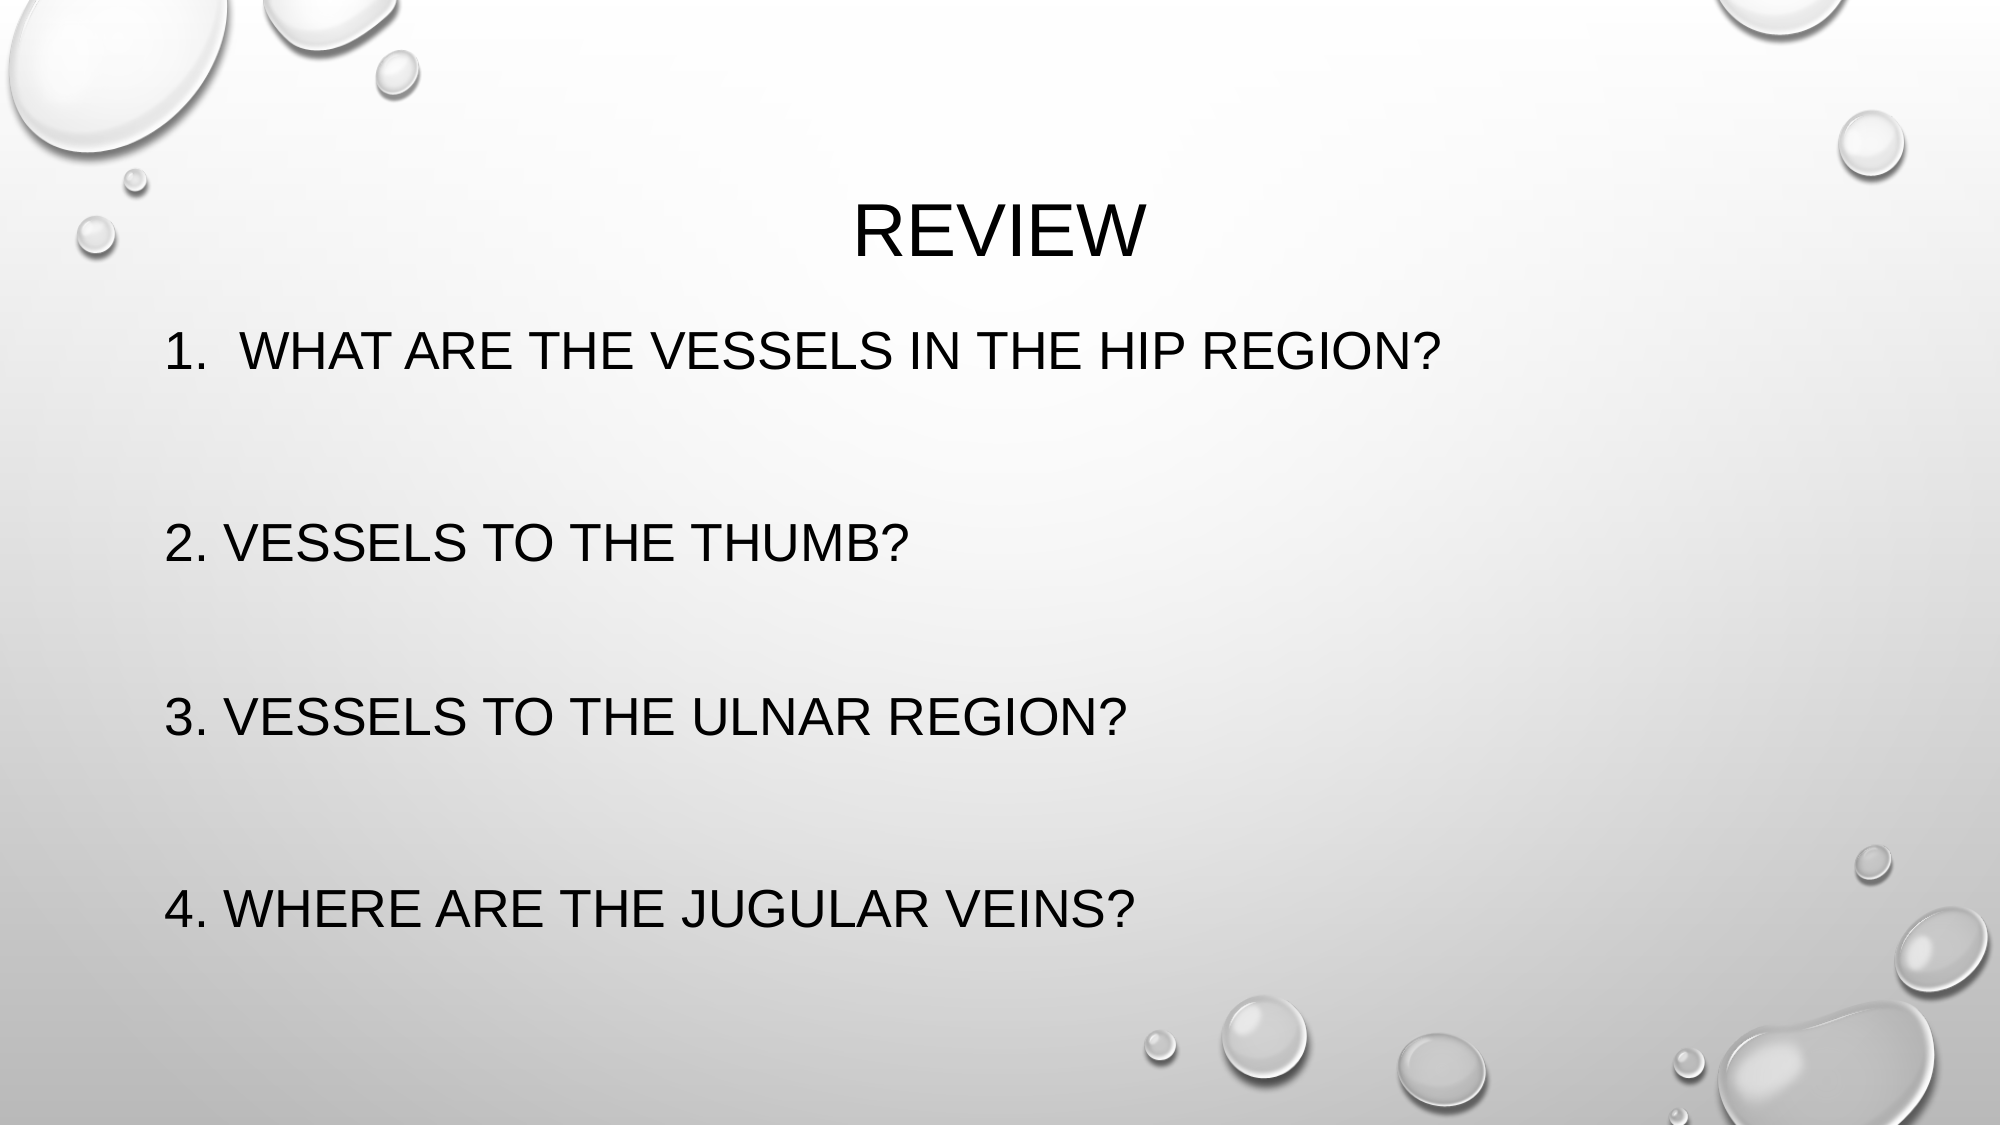

# Review
What are the vessels in the hip region?

2. vessels to the thumb?
3. Vessels to the ulnar region?

4. Where are the jugular veins?